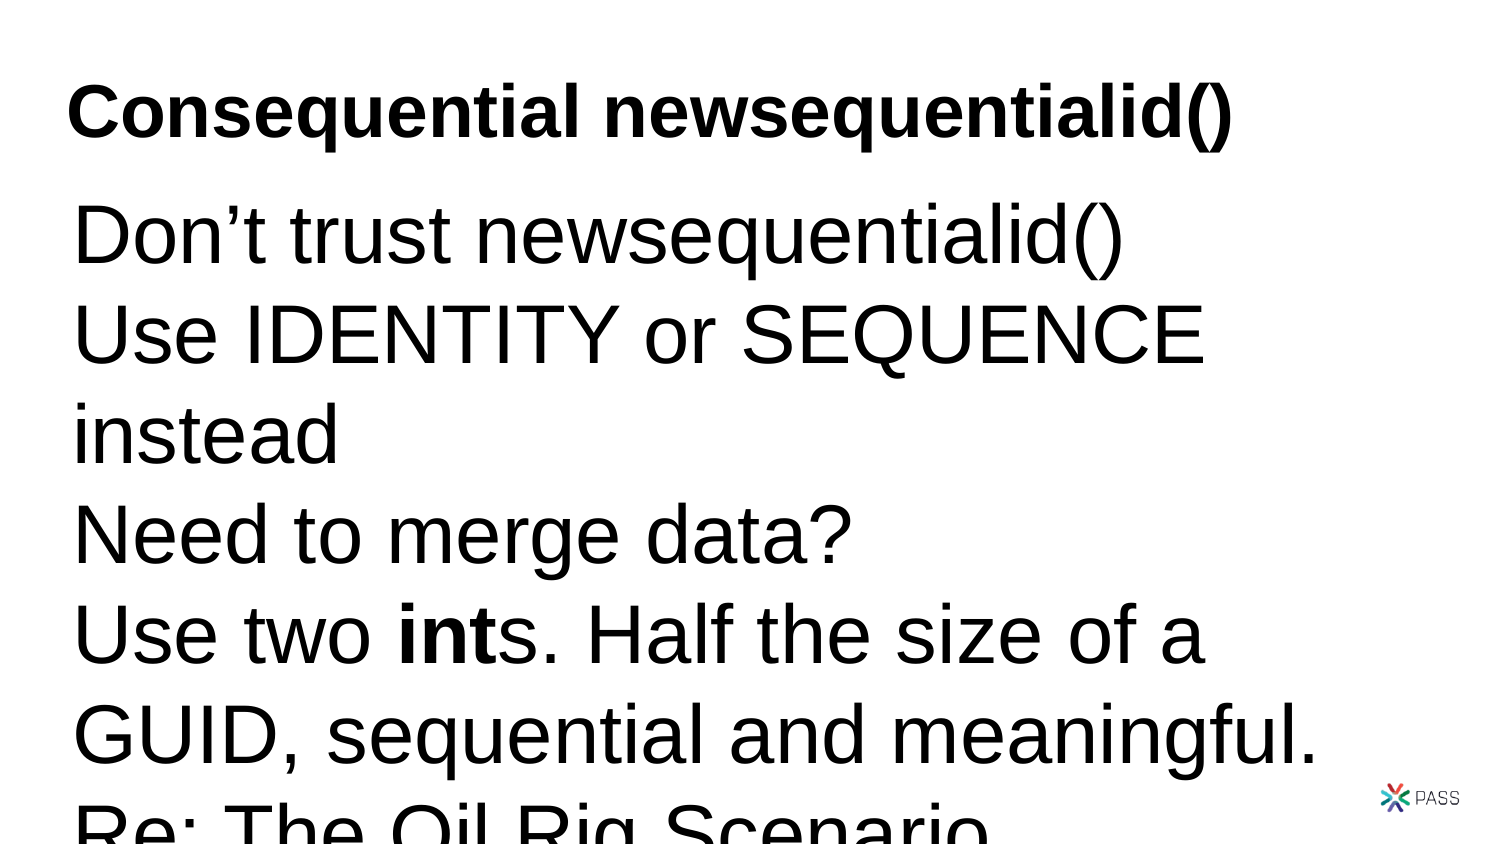

# Consequential newsequentialid()
Don’t trust newsequentialid()
Use IDENTITY or SEQUENCE instead
Need to merge data?
Use two ints. Half the size of a GUID, sequential and meaningful.
Re: The Oil Rig Scenario.